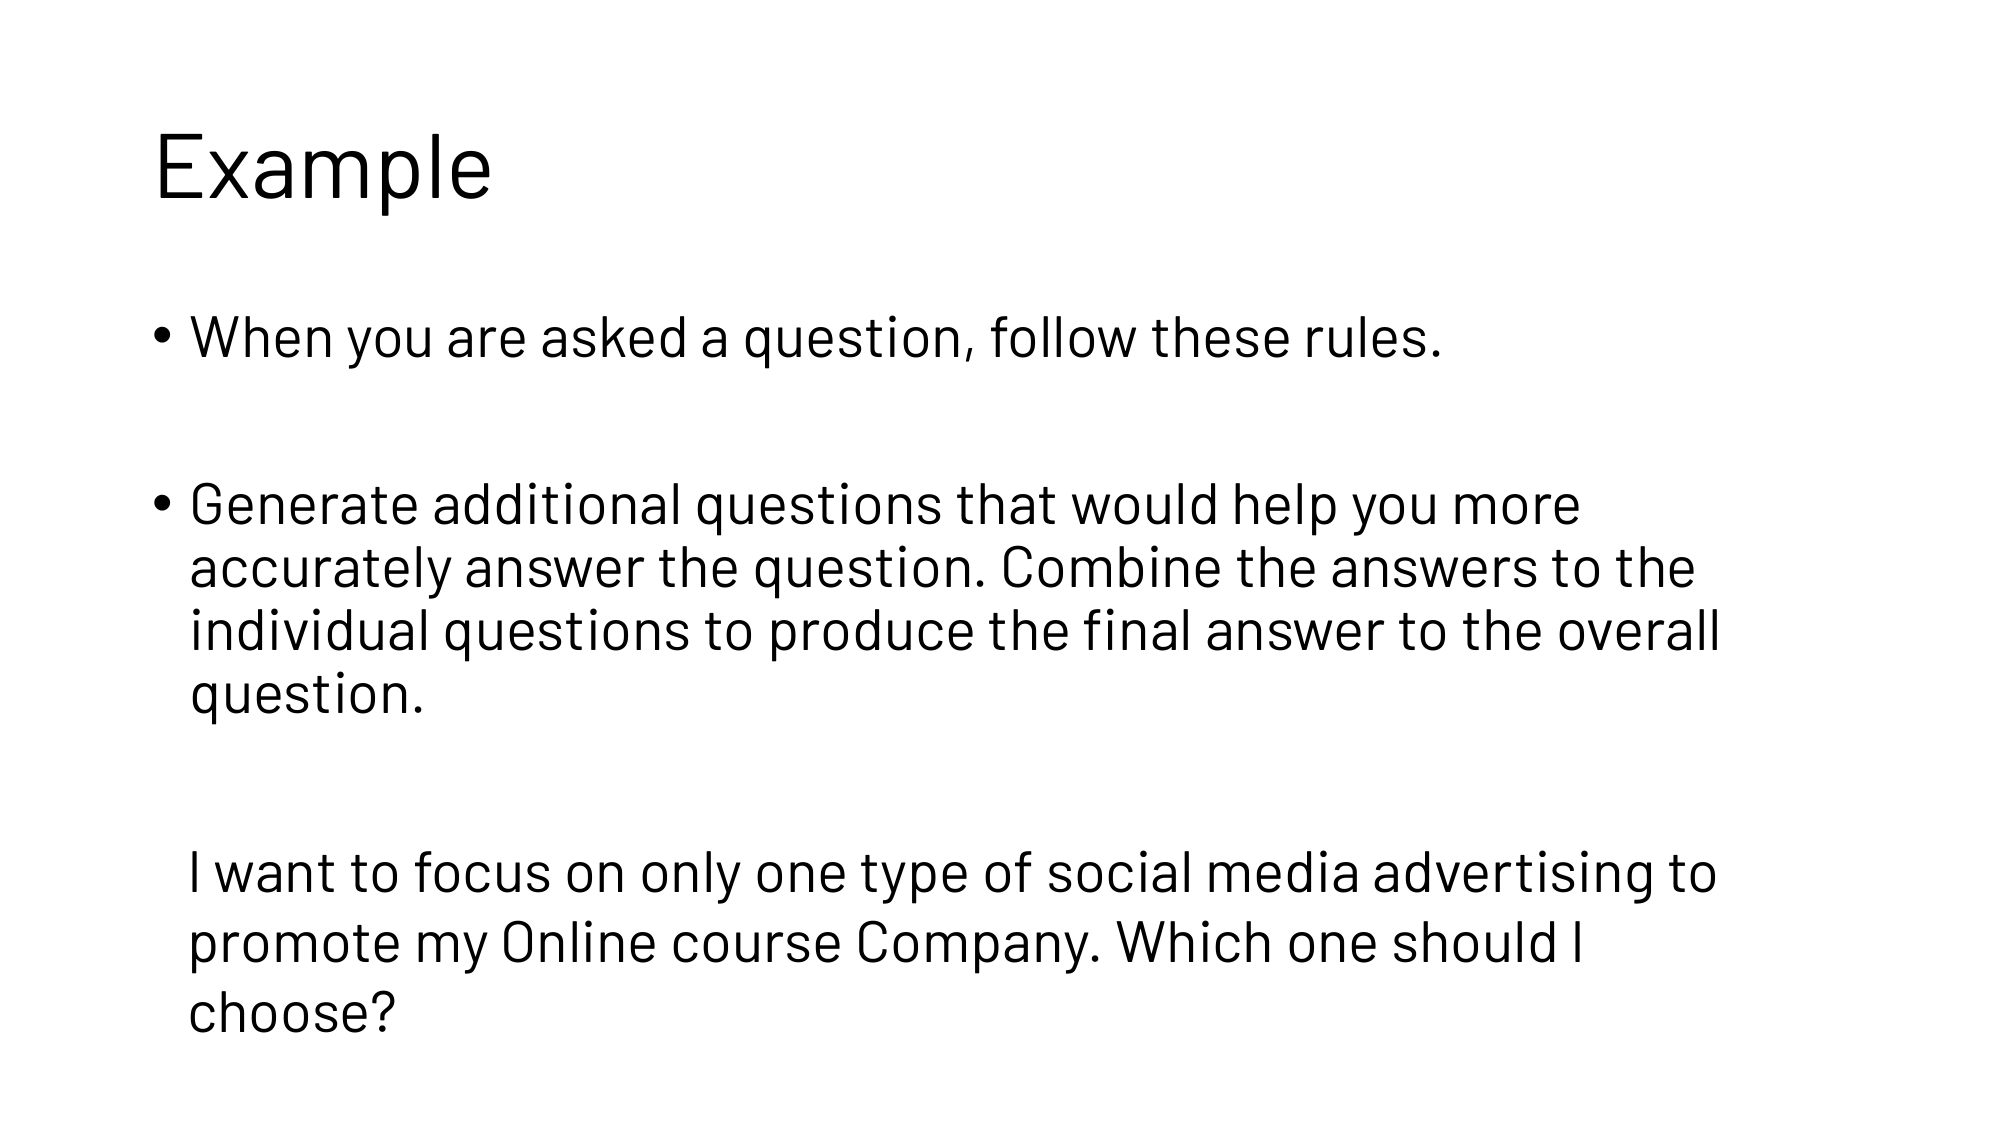

# Example
When you are asked a question, follow these rules.

Generate additional questions that would help you more accurately answer the question. Combine the answers to the individual questions to produce the final answer to the overall question.
I want to focus on only one type of social media advertising to promote my Online course Company. Which one should I choose?